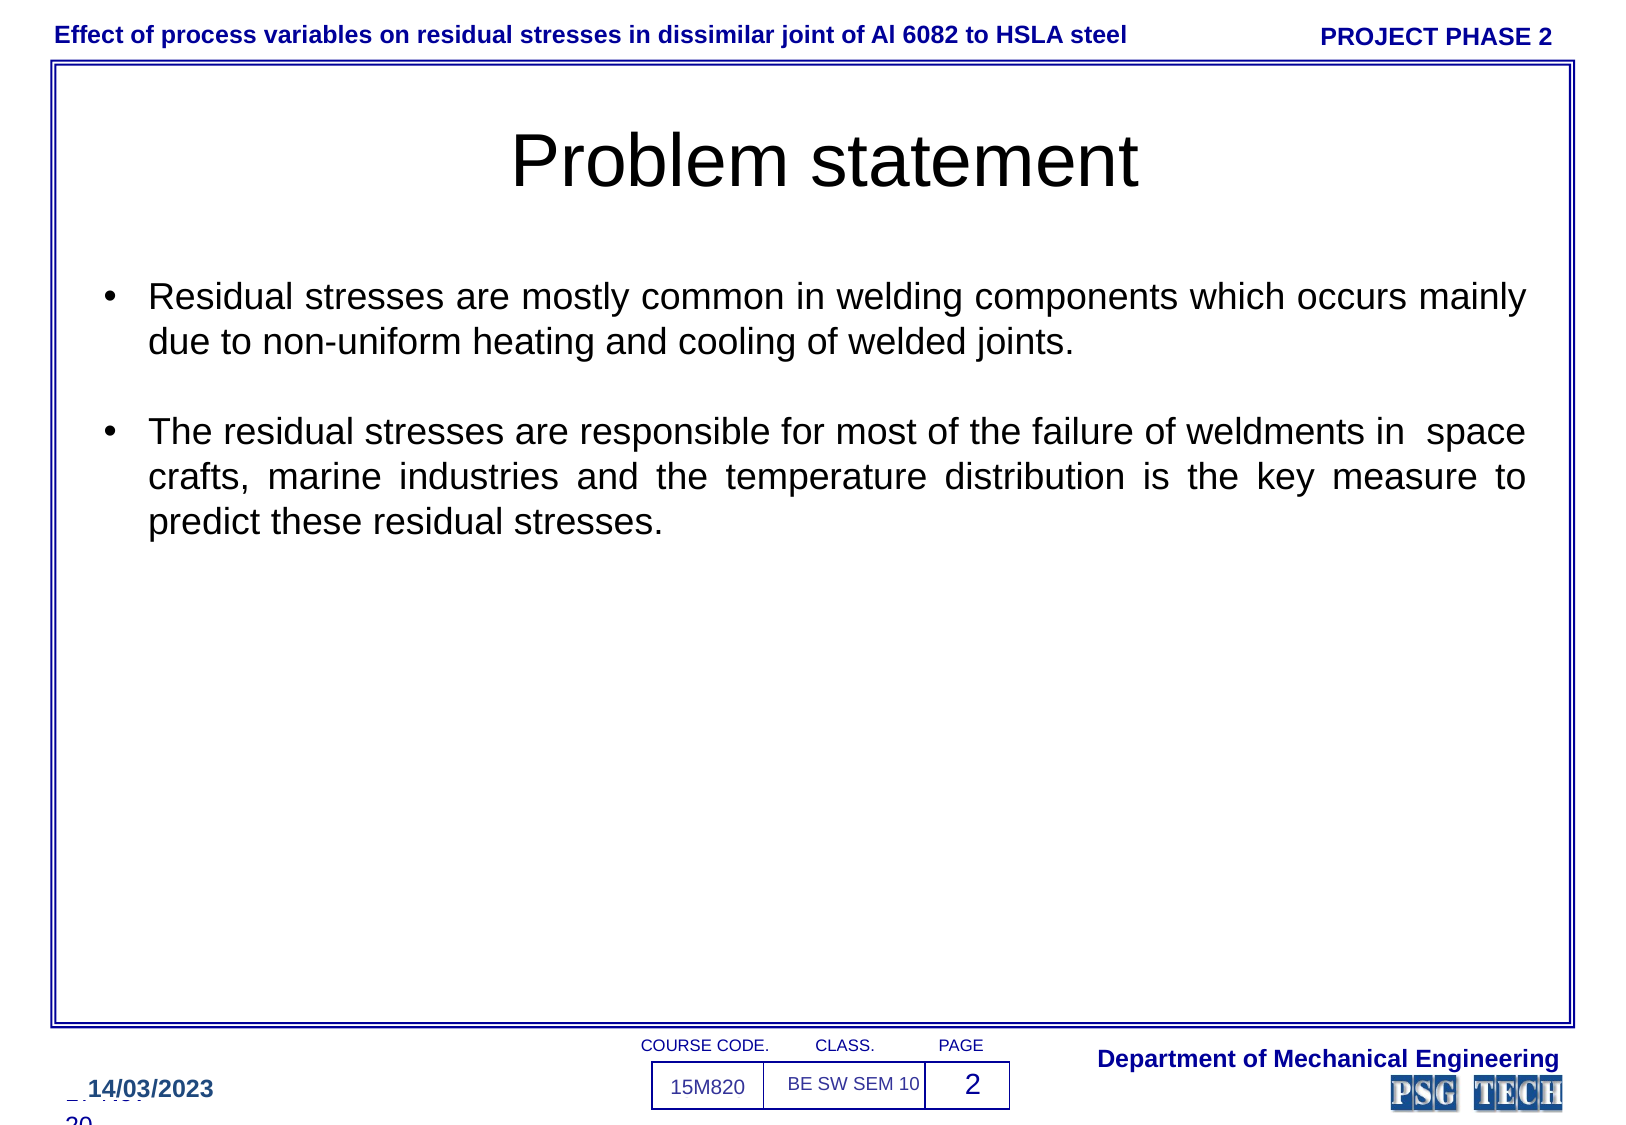

PROJECT PHASE 2

Effect of process variables on residual stresses in dissimilar joint of Al 6082 to HSLA steel
Problem statement
Residual stresses are mostly common in welding components which occurs mainly due to non-uniform heating and cooling of welded joints.

The residual stresses are responsible for most of the failure of weldments in  space crafts, marine industries and the temperature distribution is the key measure to predict these residual stresses.
CLASS.
COURSE CODE.
PAGE
Department of Mechanical Engineering
| 15M820 | BE SW SEM 10 | 2 |
| --- | --- | --- |
14/03/2023

BE:

17-Nov-20
15M216